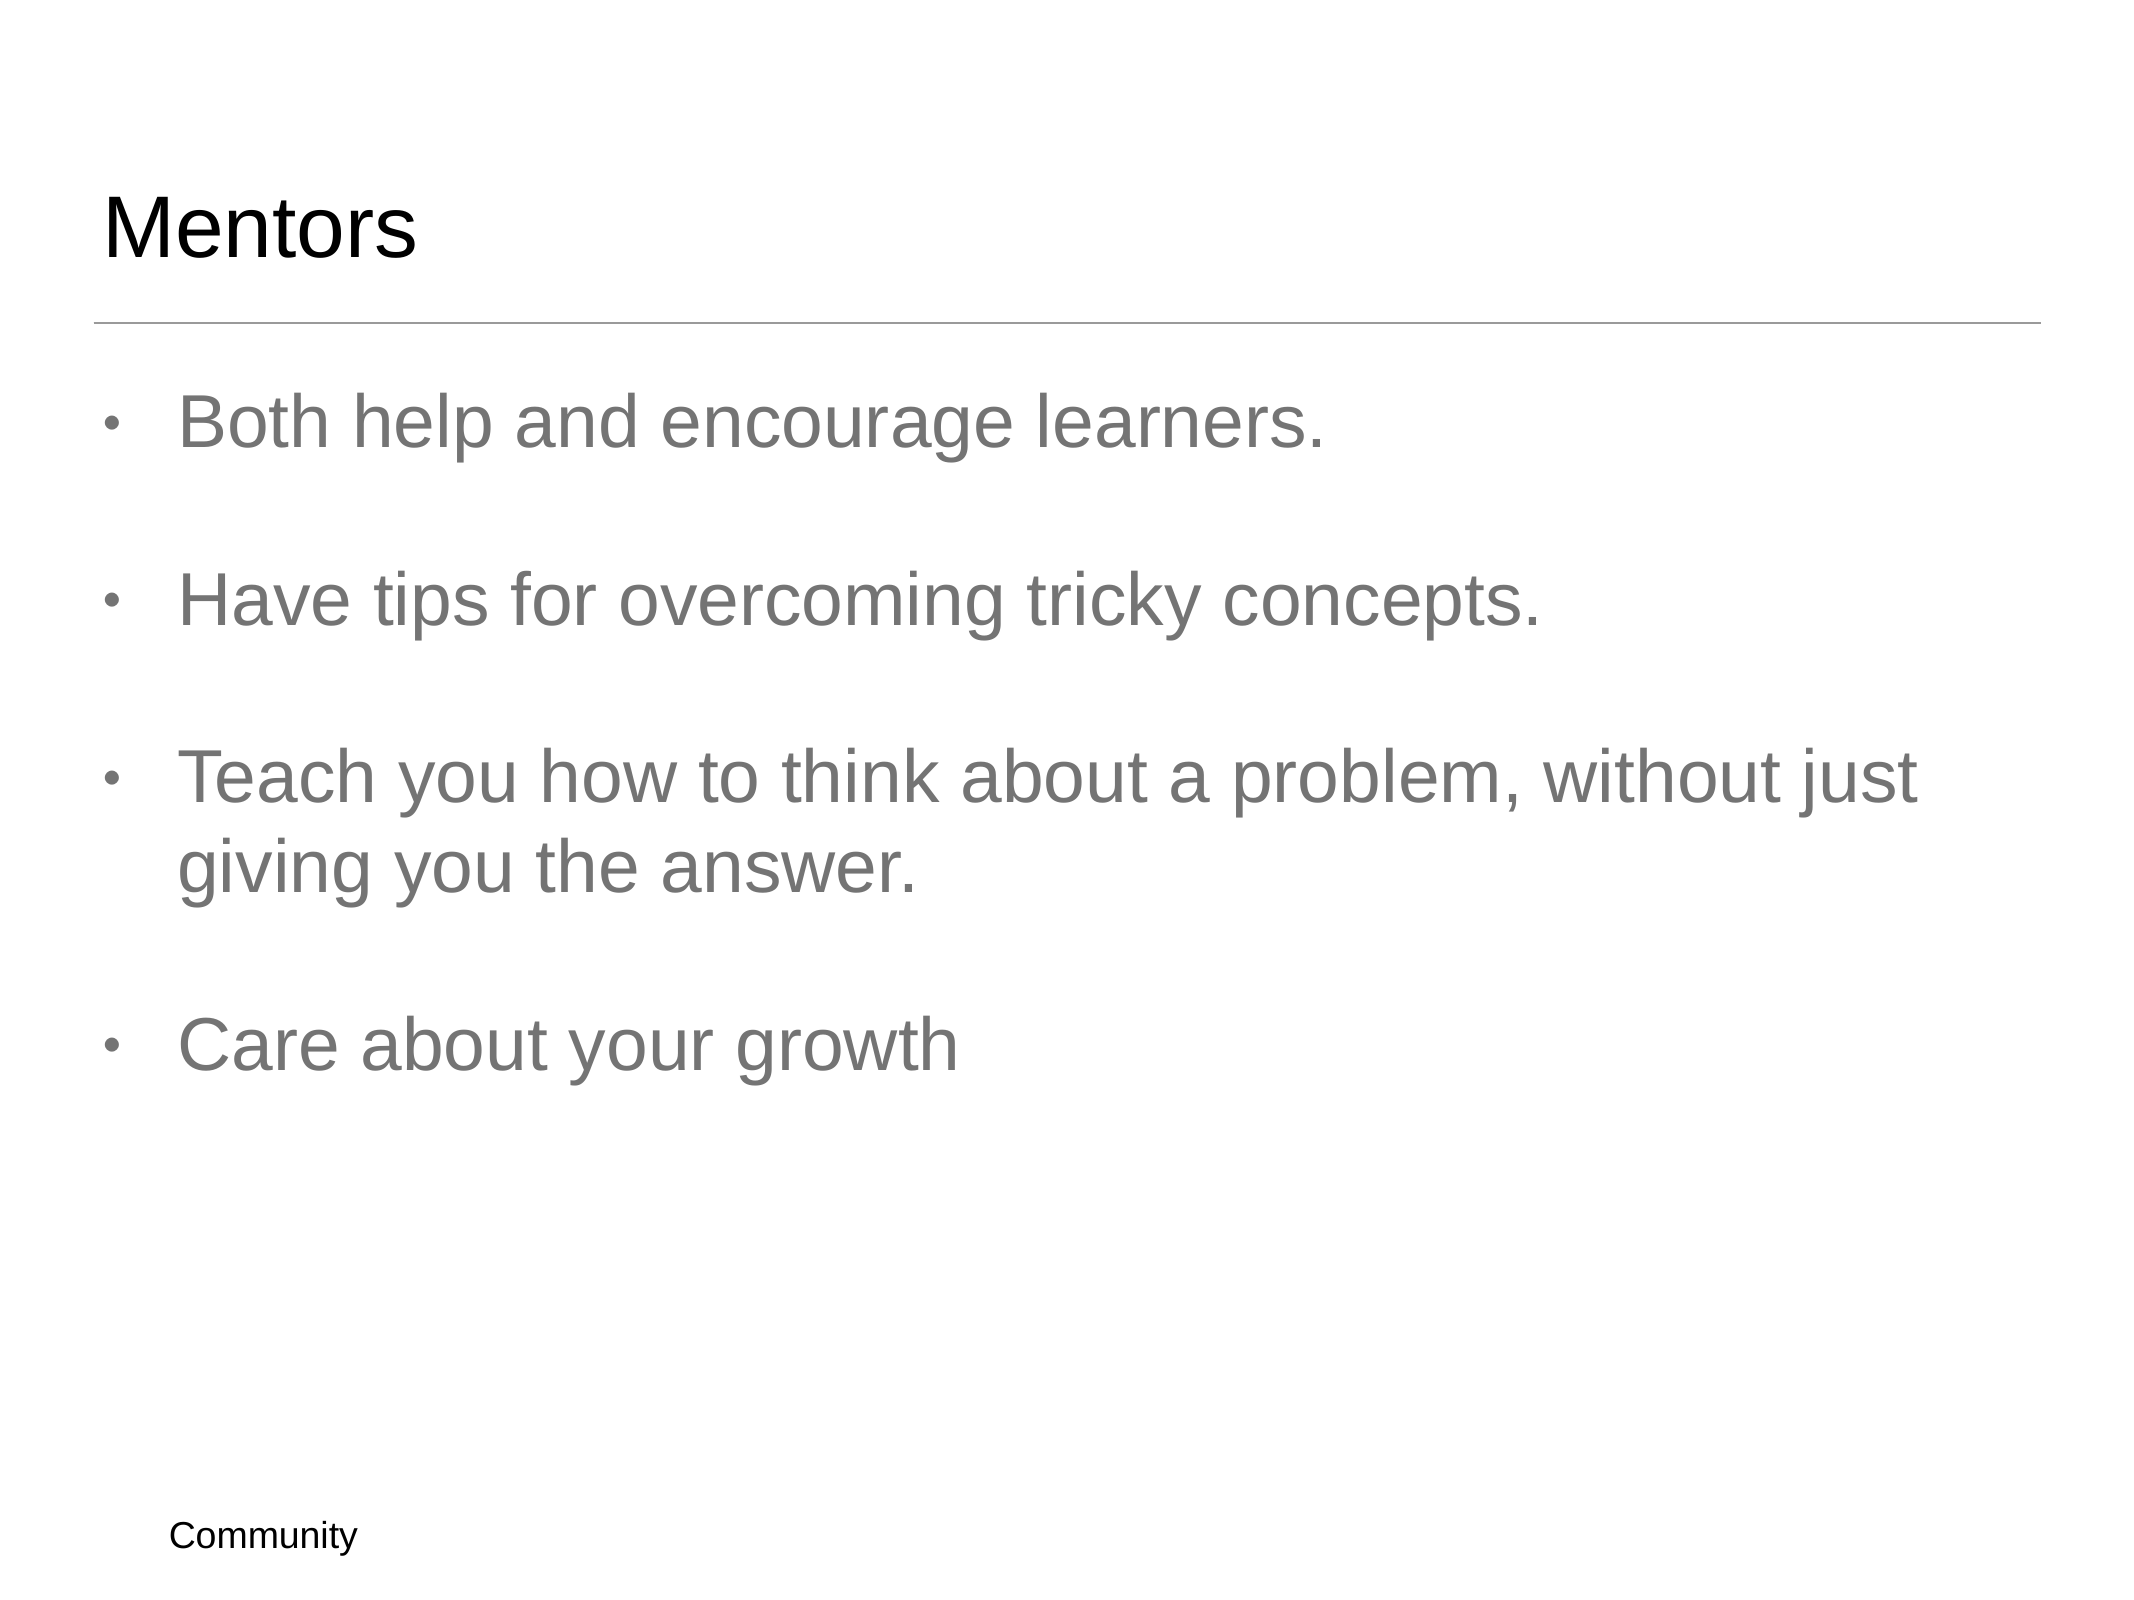

# Mentors

Both help and encourage learners.
Have tips for overcoming tricky concepts.
Teach you how to think about a problem, without just giving you the answer.
Care about your growth
Community
45